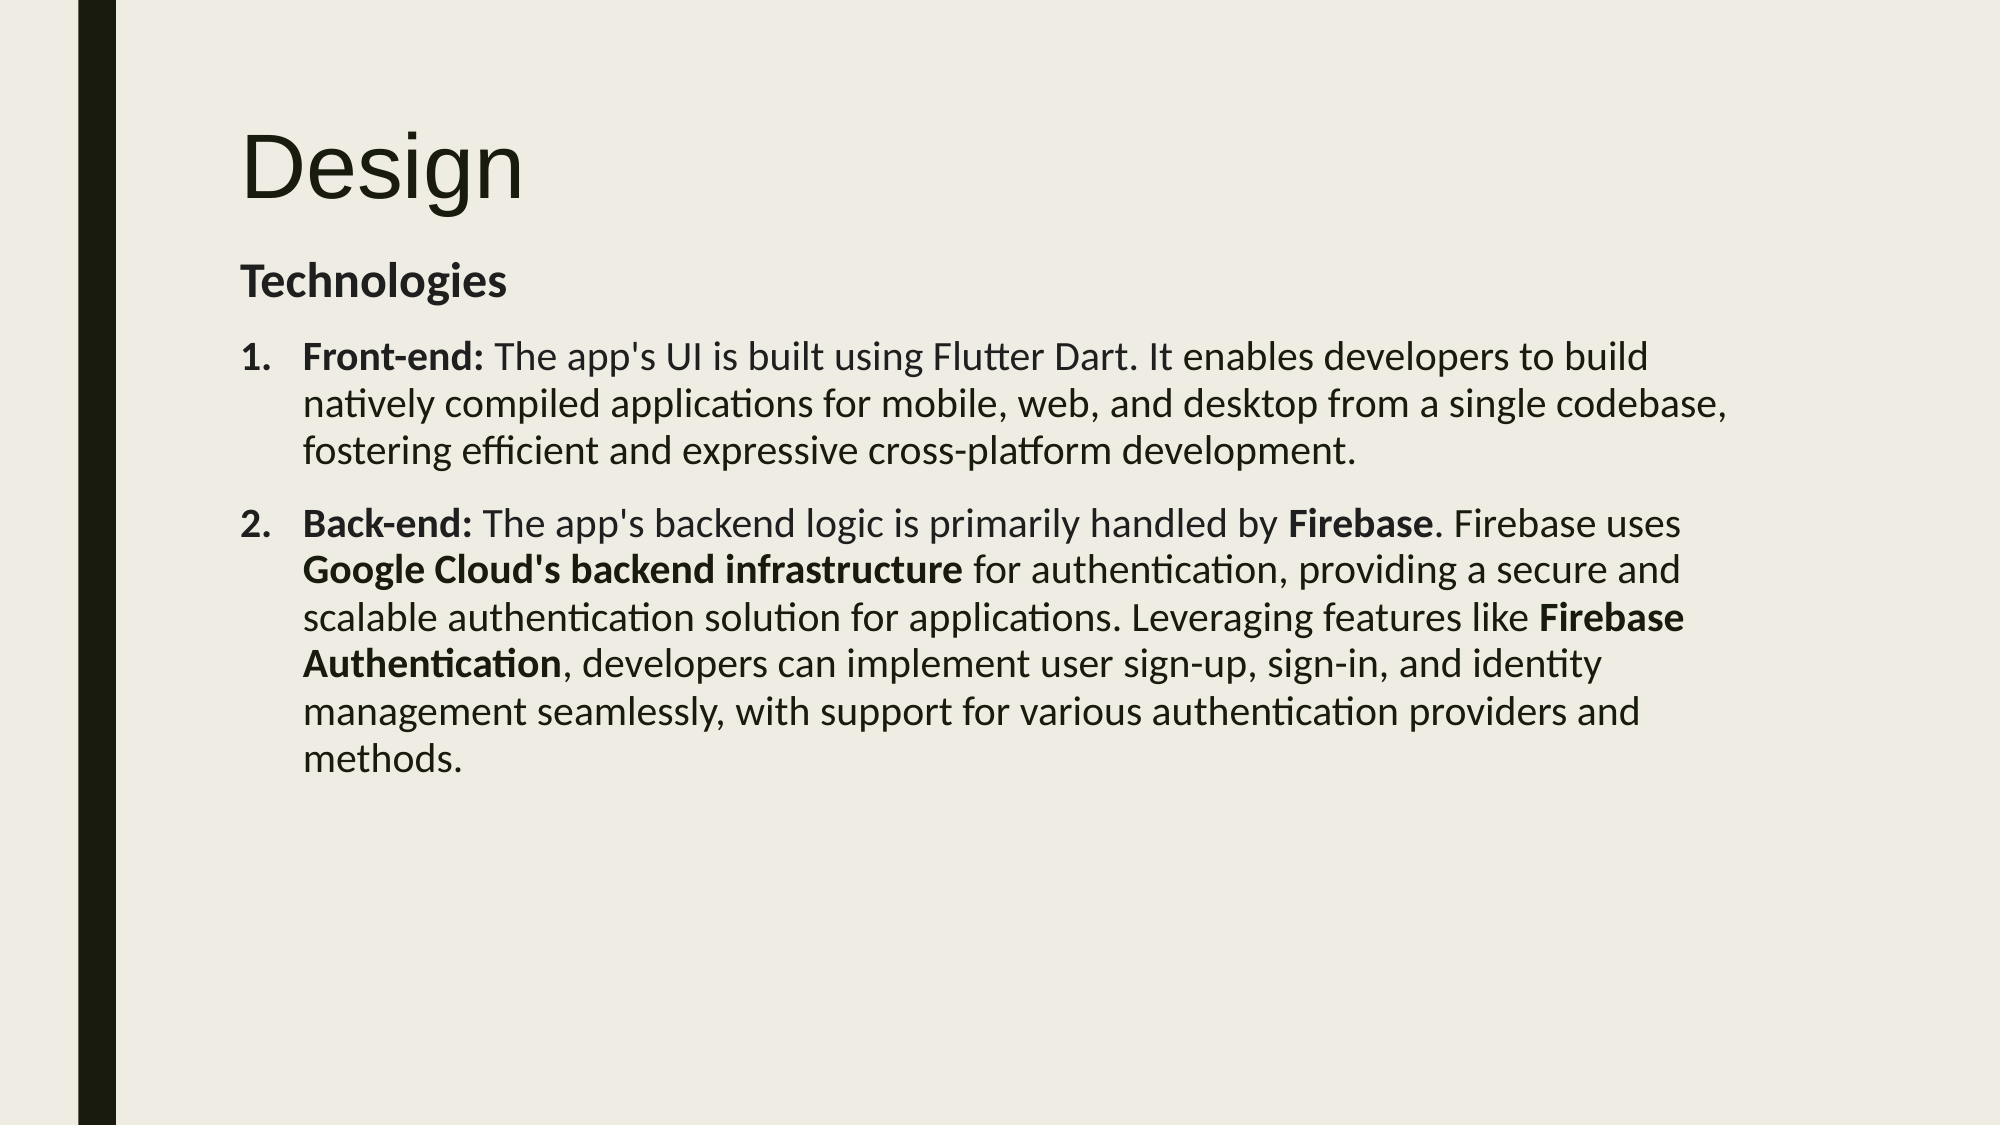

# Design
Technologies
Front-end: The app's UI is built using Flutter Dart. It enables developers to build natively compiled applications for mobile, web, and desktop from a single codebase, fostering efficient and expressive cross-platform development.
Back-end: The app's backend logic is primarily handled by Firebase. Firebase uses Google Cloud's backend infrastructure for authentication, providing a secure and scalable authentication solution for applications. Leveraging features like Firebase Authentication, developers can implement user sign-up, sign-in, and identity management seamlessly, with support for various authentication providers and methods.